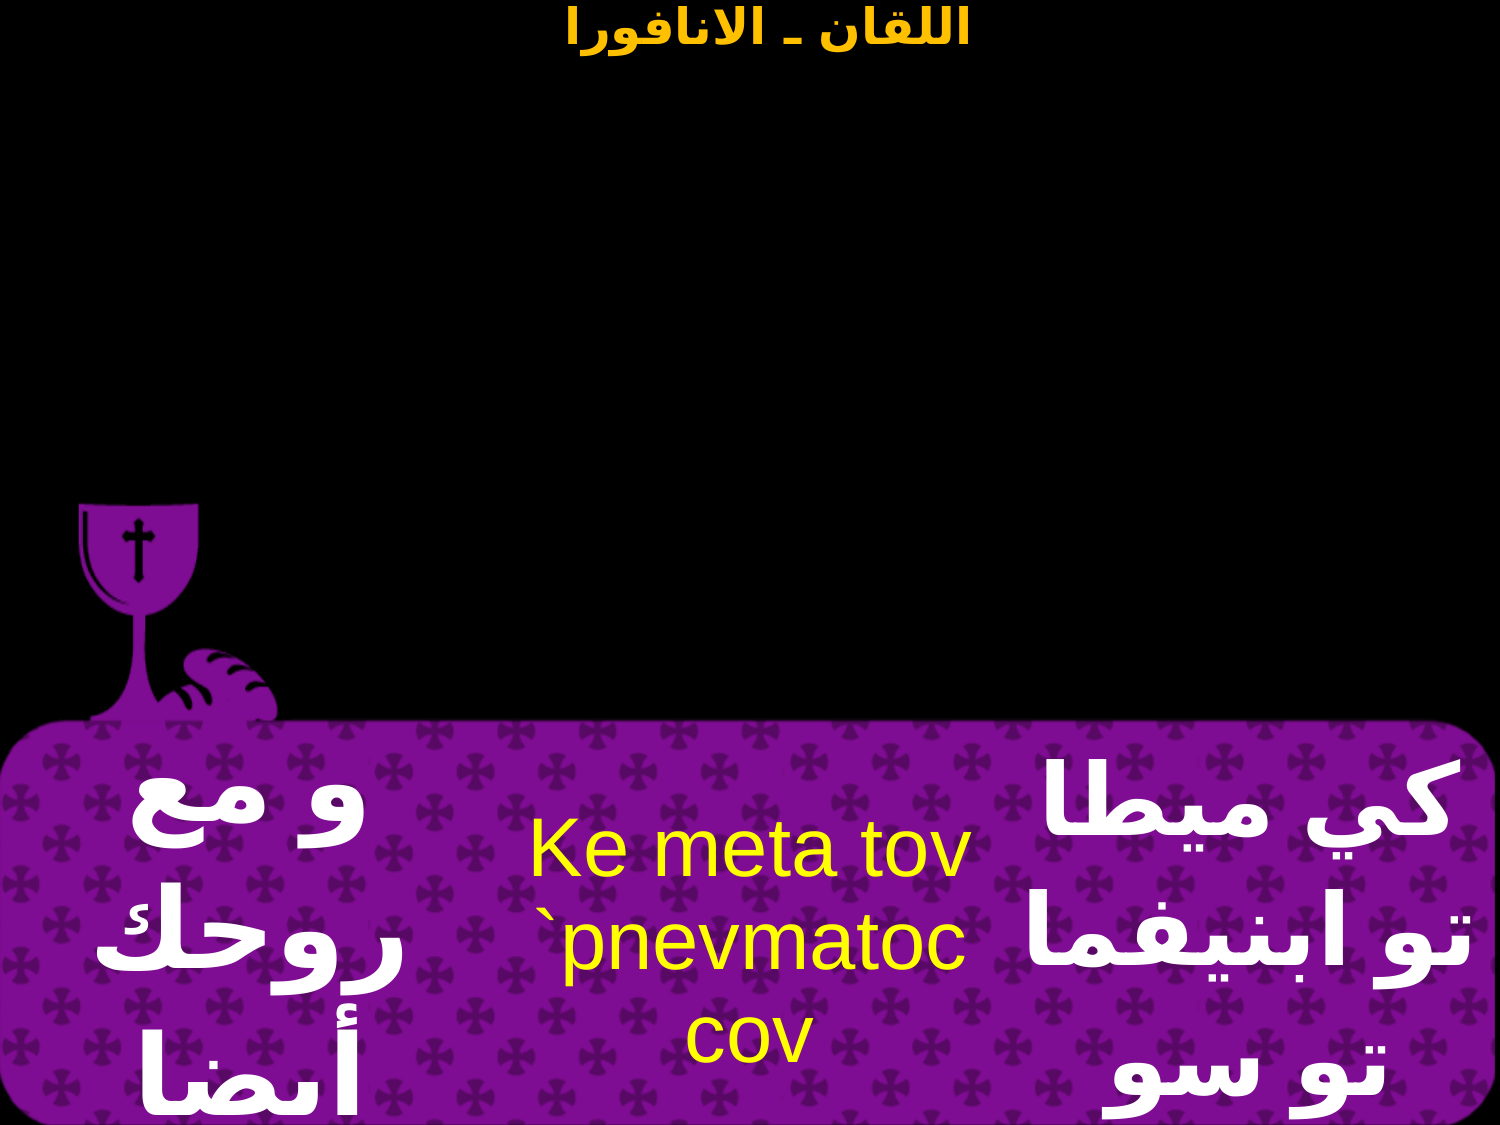

| و مع روحك أيضا | Ke meta tov `pnevmatoc cov | كي ميطا تو ابنيفما تو سو |
| --- | --- | --- |